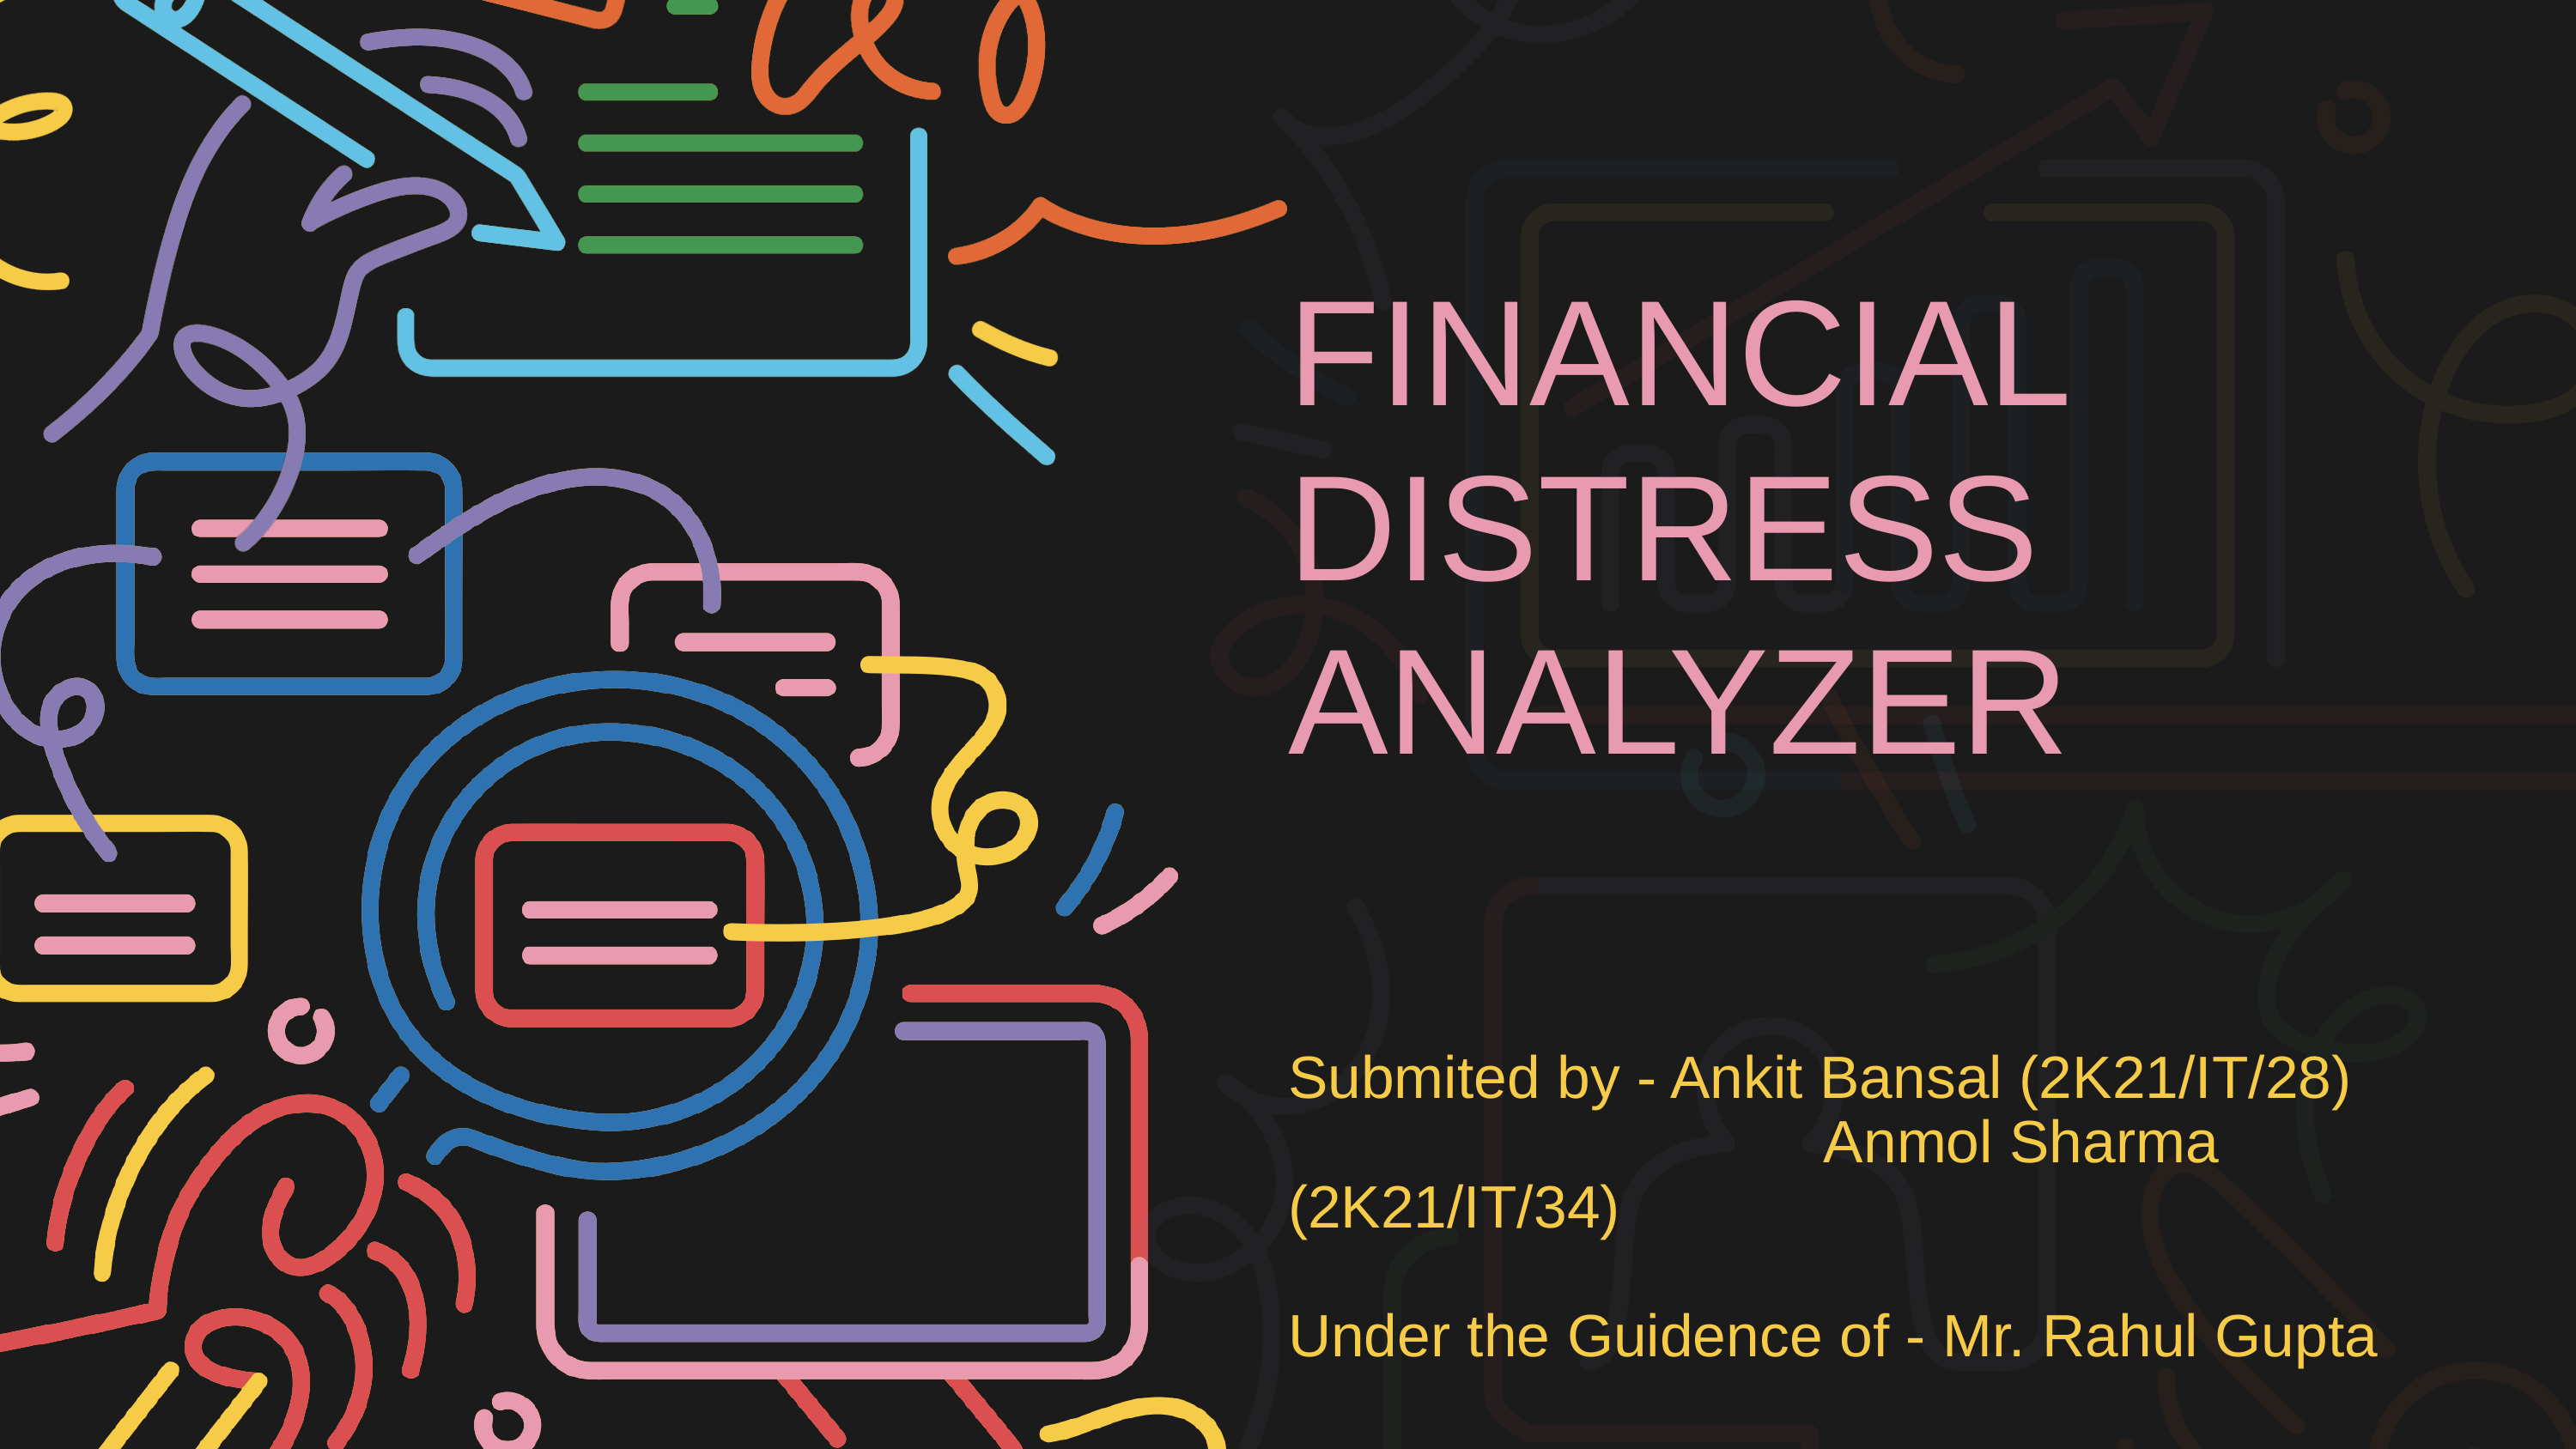

FINANCIAL DISTRESS
ANALYZER

Submited by - Ankit Bansal (2K21/IT/28)
                                Anmol Sharma (2K21/IT/34)

Under the Guidence of - Mr. Rahul Gupta